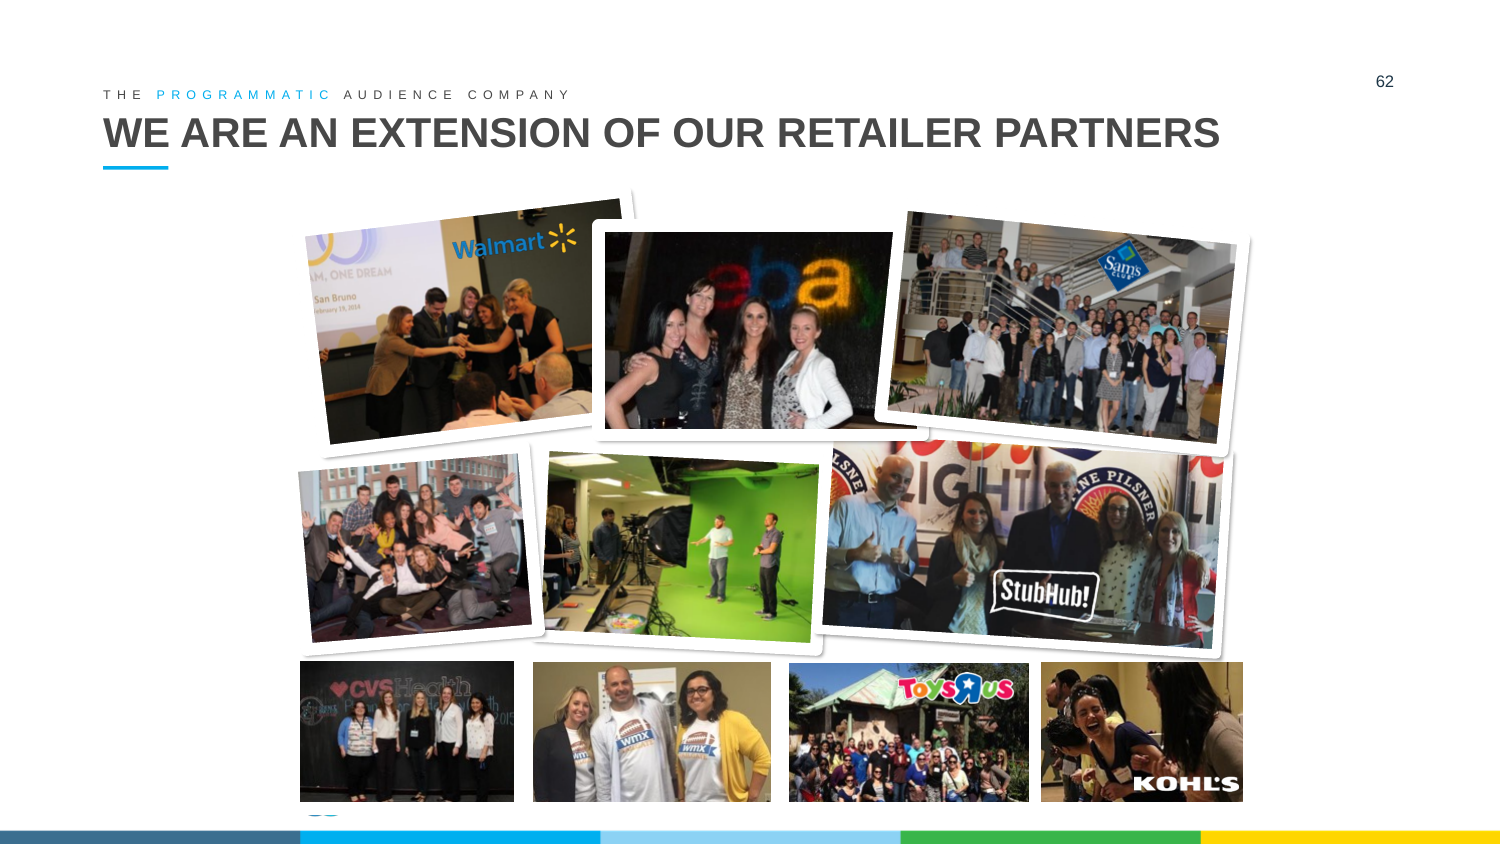

62
THE PROGRAMMATIC AUDIENCE COMPANY
# WE ARE AN EXTENSION OF OUR RETAILER PARTNERS